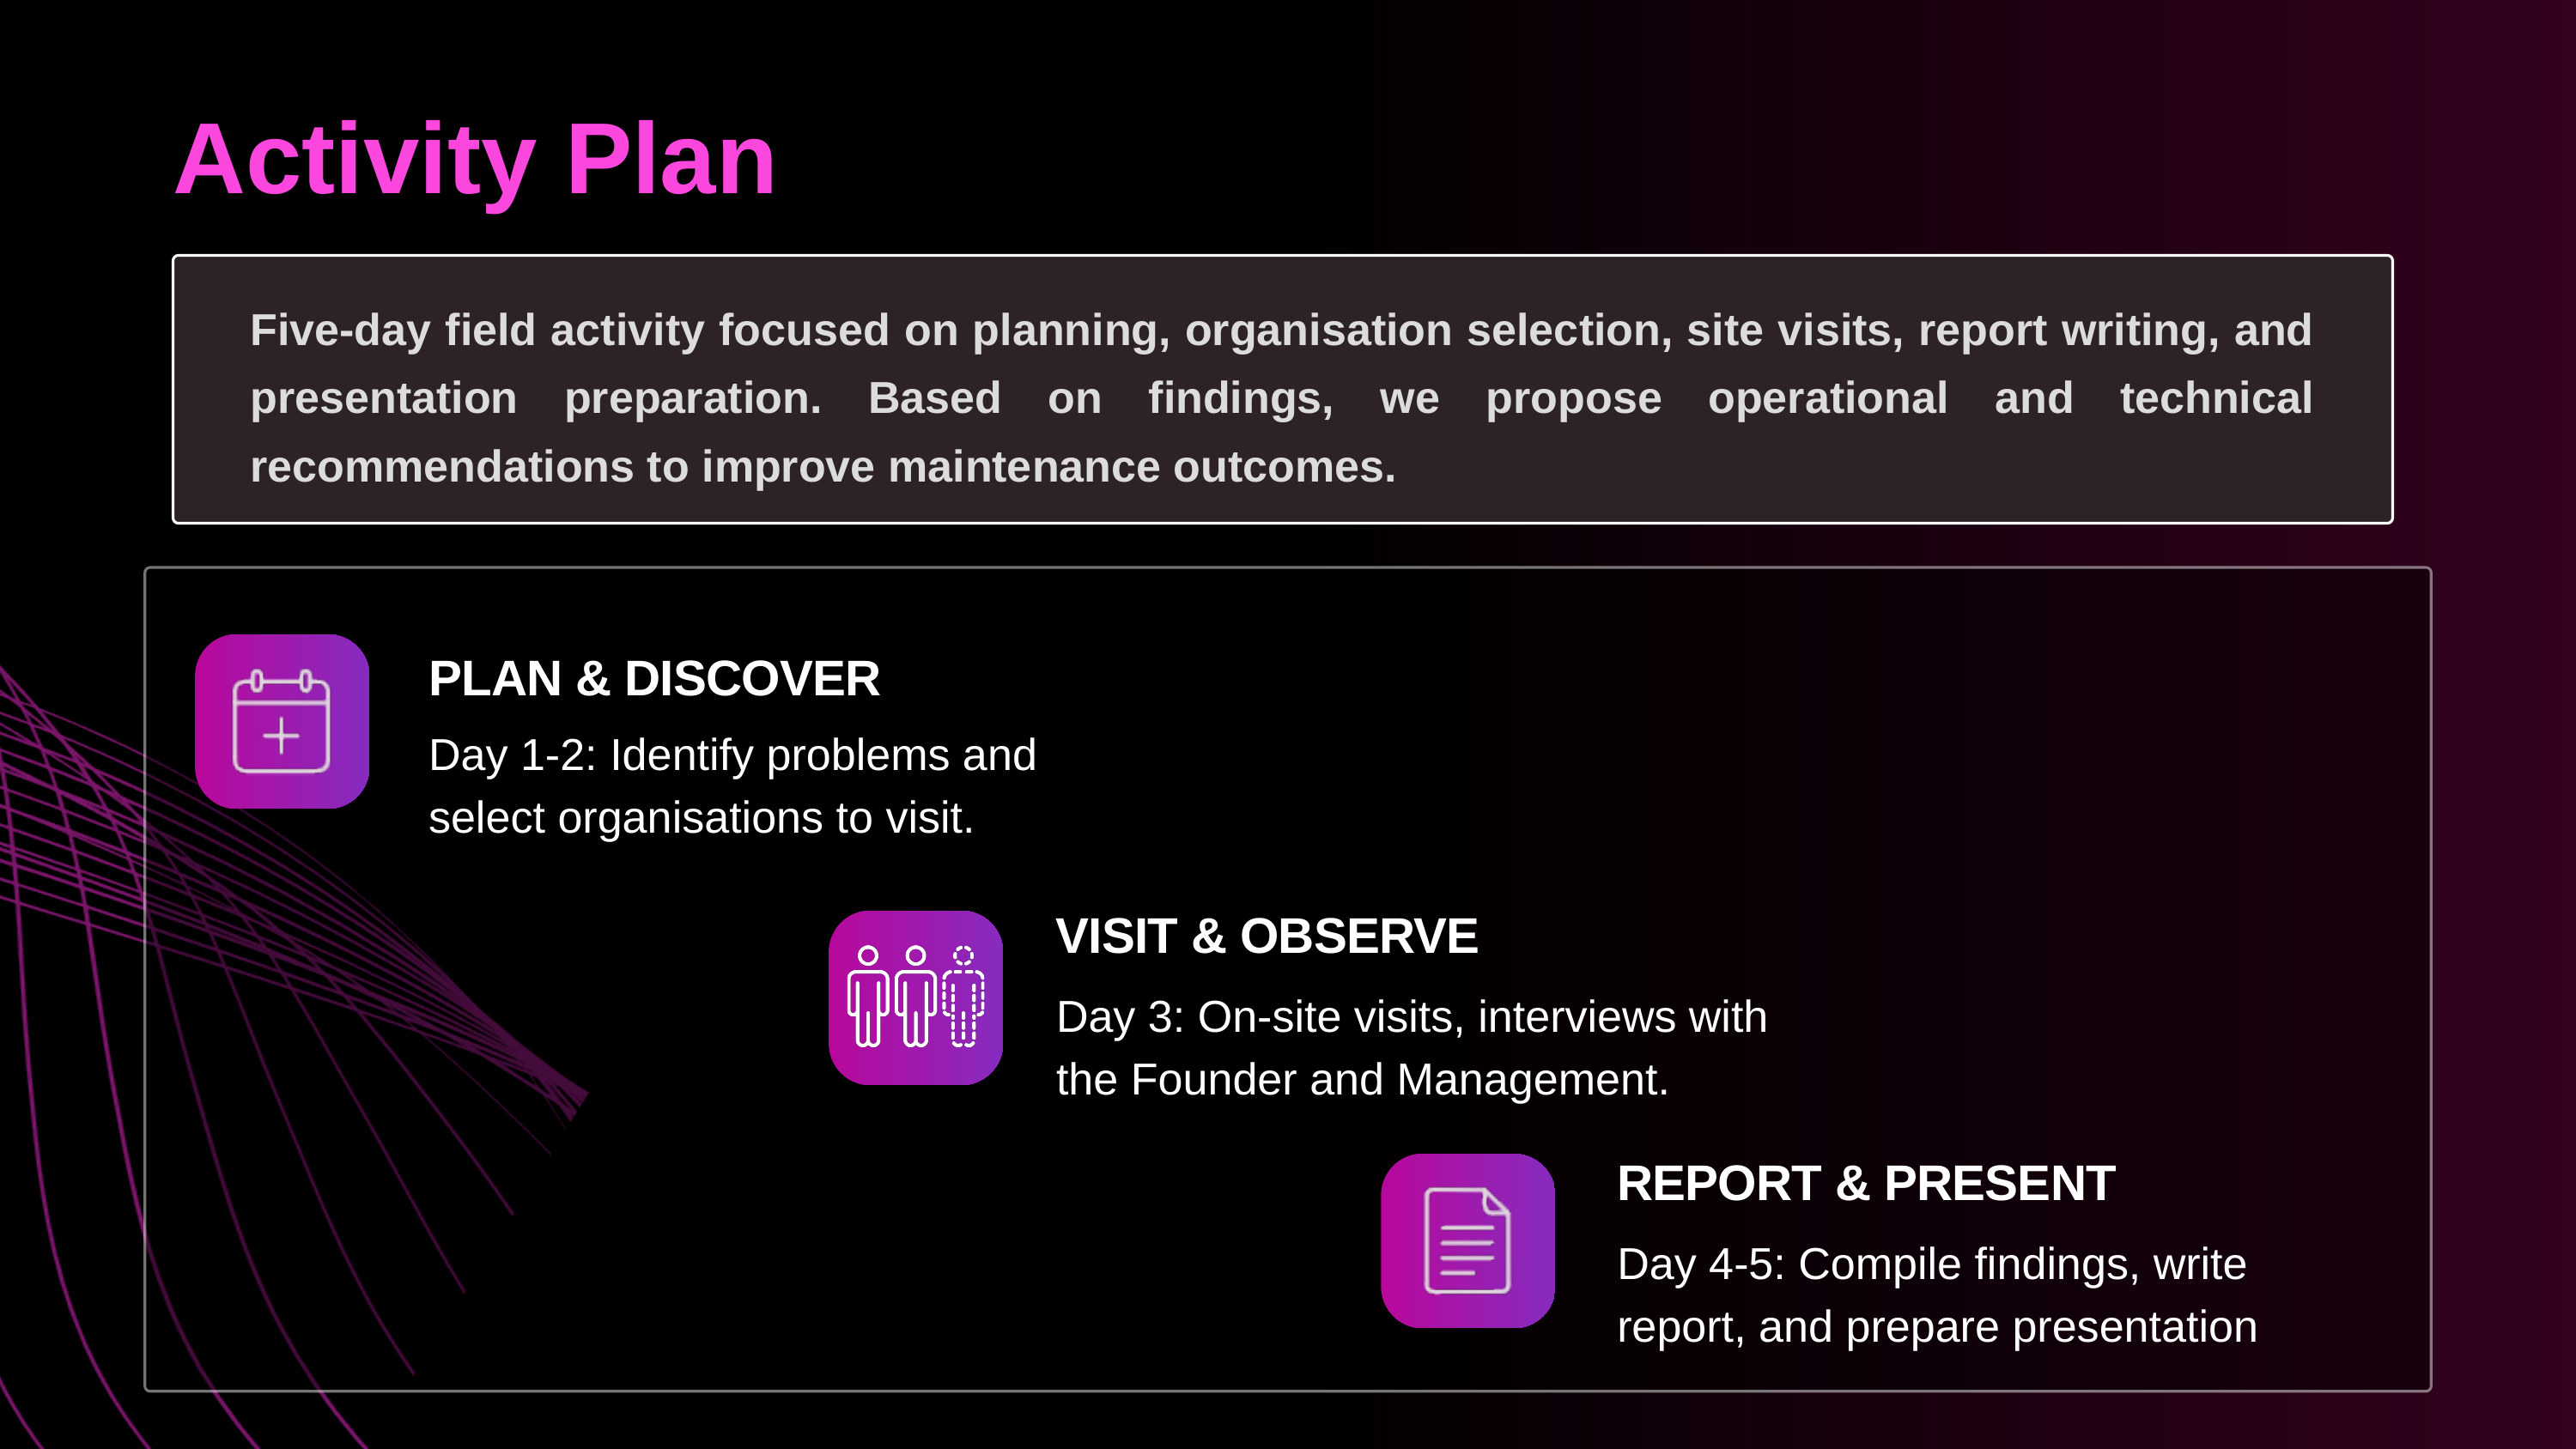

Activity Plan

Five-day field activity focused on planning, organisation selection, site visits, report writing, and presentation preparation. Based on findings, we propose operational and technical recommendations to improve maintenance outcomes.

PLAN & DISCOVER

Day 1-2: Identify problems and select organisations to visit.
VISIT & OBSERVE

Day 3: On-site visits, interviews with the Founder and Management.
REPORT & PRESENT

Day 4-5: Compile findings, write report, and prepare presentation